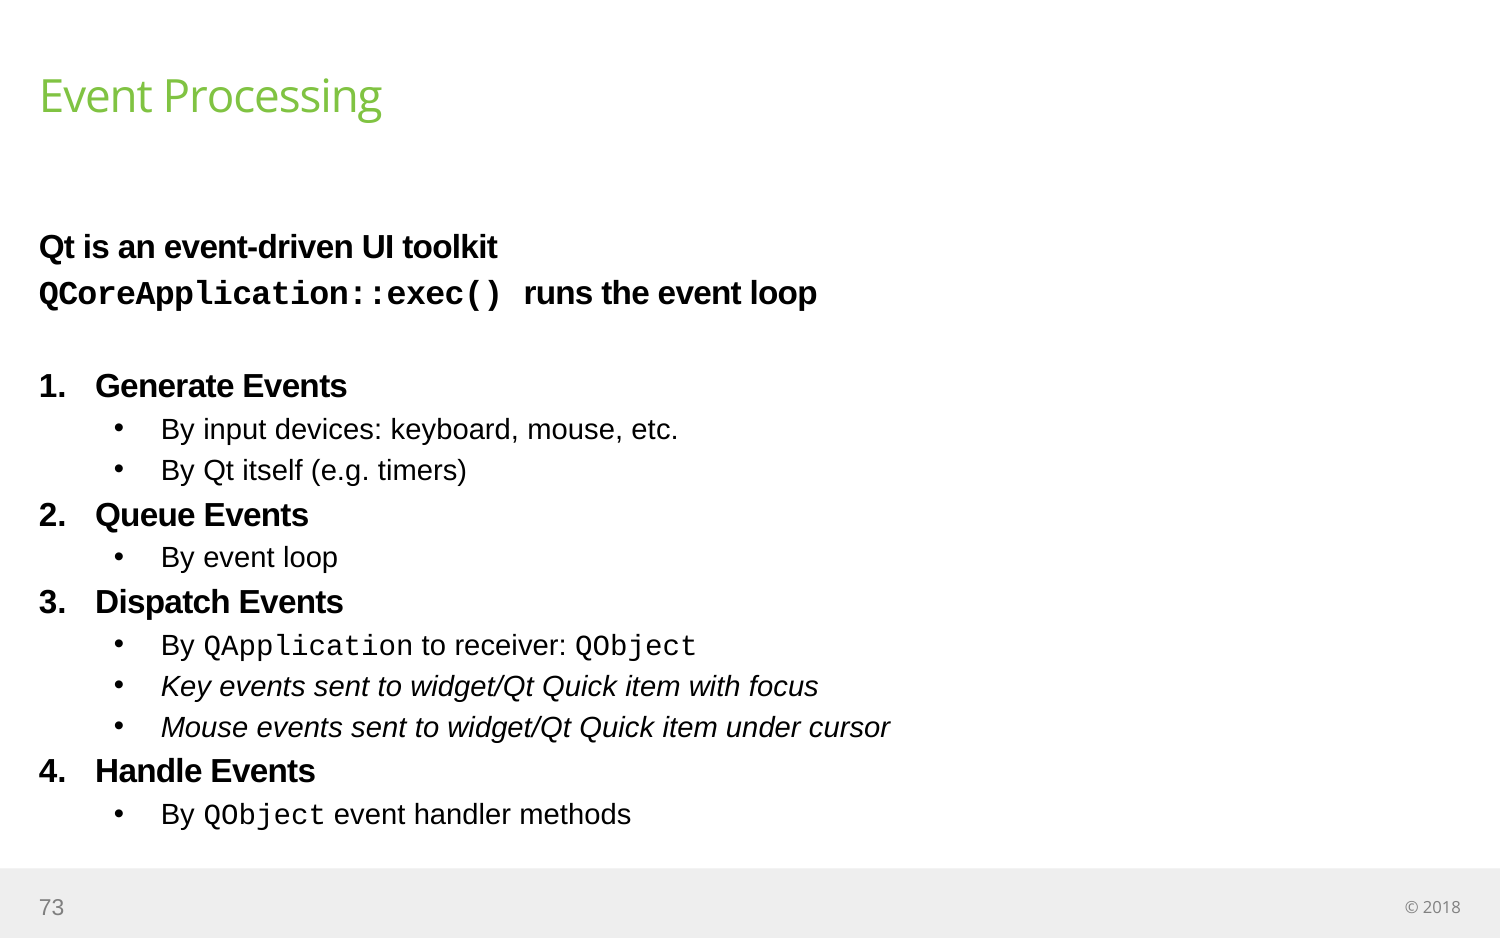

# Event Processing
Qt is an event-driven UI toolkit
QCoreApplication::exec() runs the event loop

Generate Events
By input devices: keyboard, mouse, etc.
By Qt itself (e.g. timers)
Queue Events
By event loop
Dispatch Events
By QApplication to receiver: QObject
Key events sent to widget/Qt Quick item with focus
Mouse events sent to widget/Qt Quick item under cursor
Handle Events
By QObject event handler methods
73
© 2018